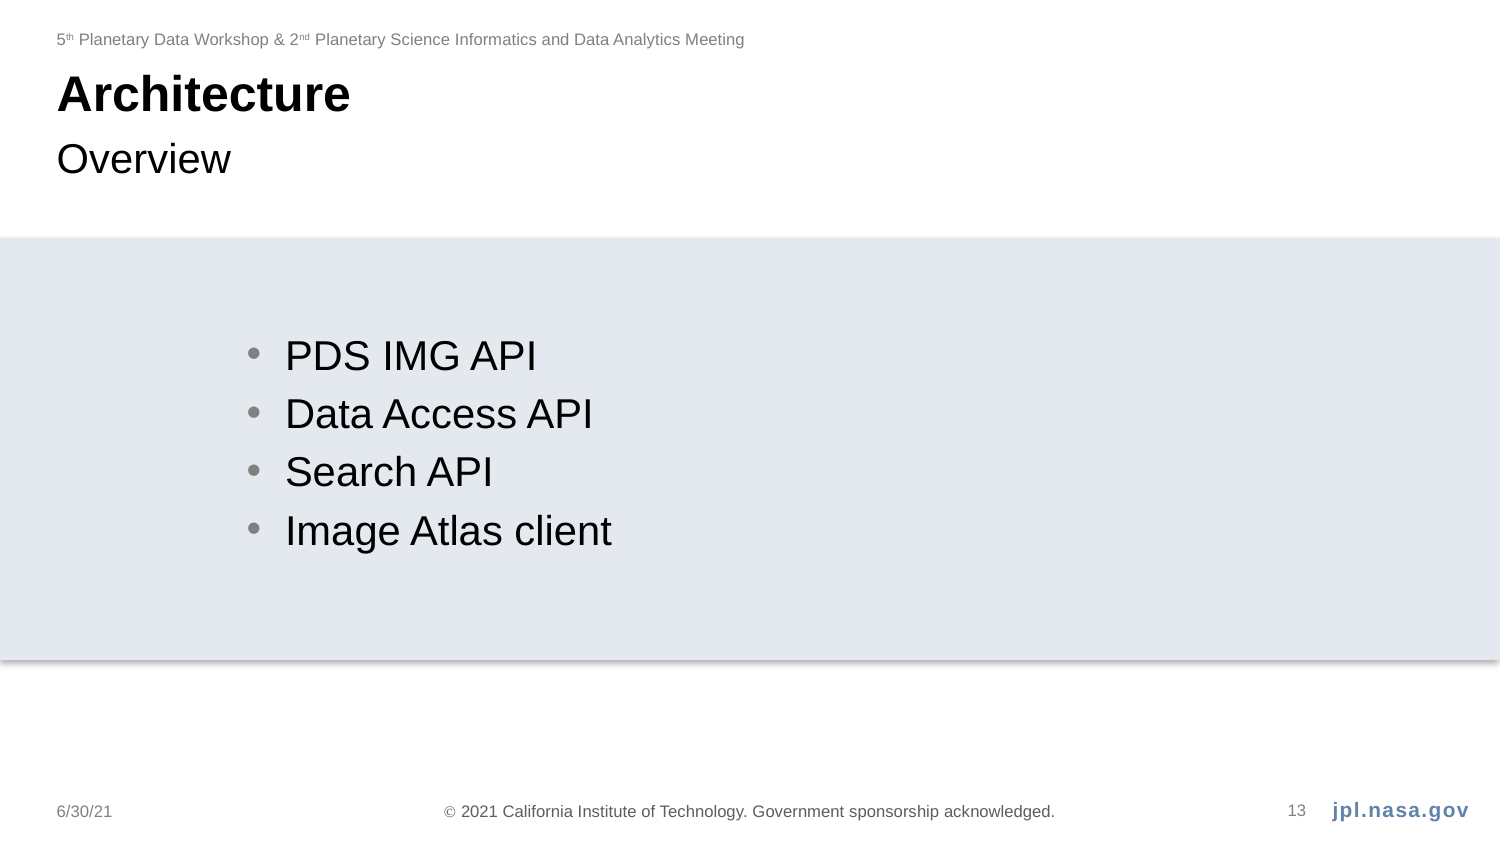

5th Planetary Data Workshop & 2nd Planetary Science Informatics and Data Analytics Meeting

# Architecture
Overview

PDS IMG API
Data Access API
Search API
Image Atlas client

6/30/21
Ⓒ 2021 California Institute of Technology. Government sponsorship acknowledged.
13